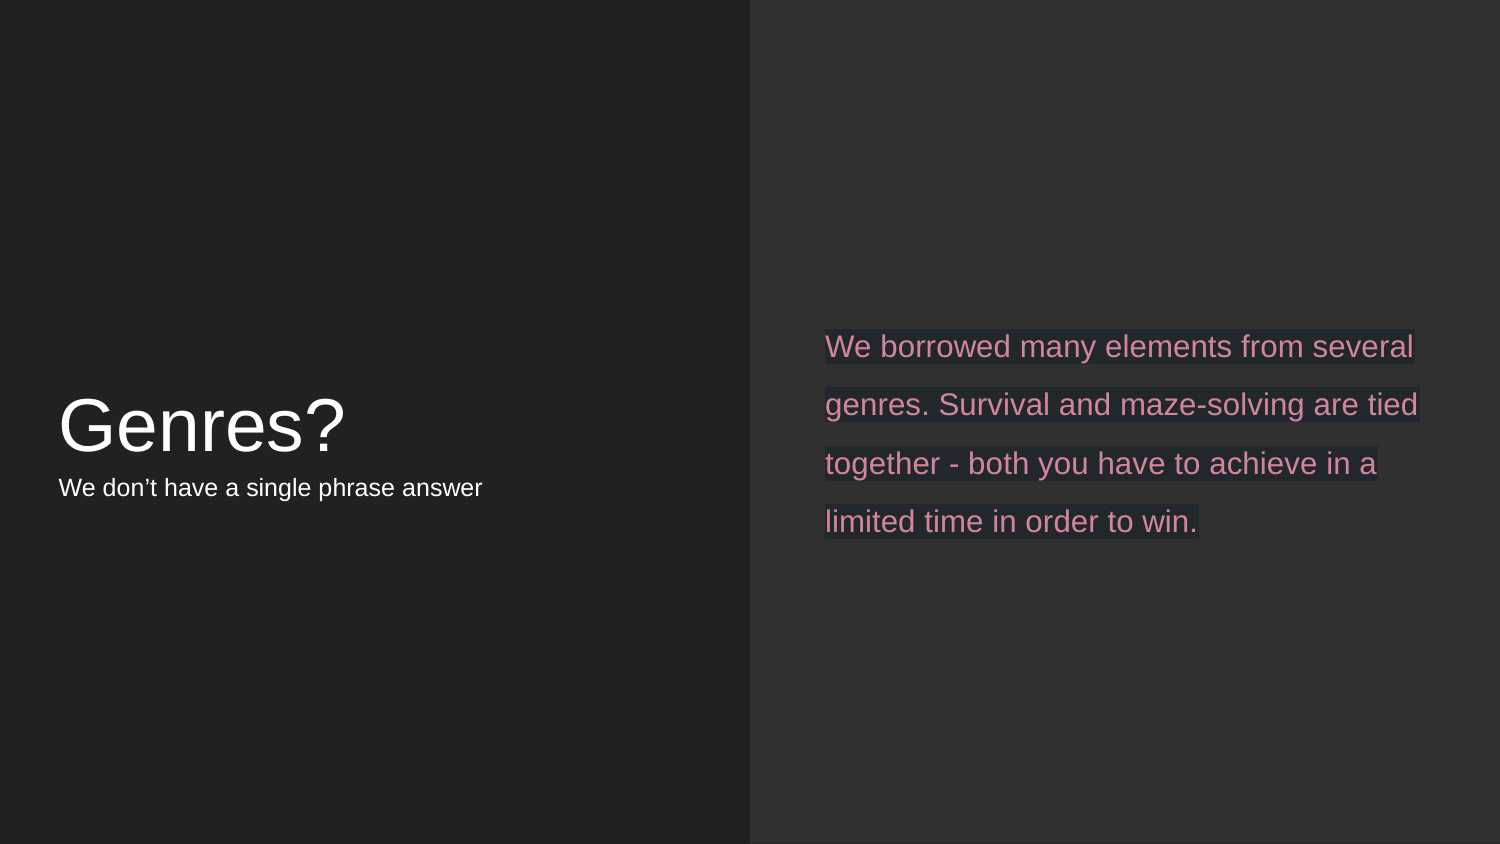

We borrowed many elements from several genres. Survival and maze-solving are tied together - both you have to achieve in a limited time in order to win.
Genres?
We don’t have a single phrase answer